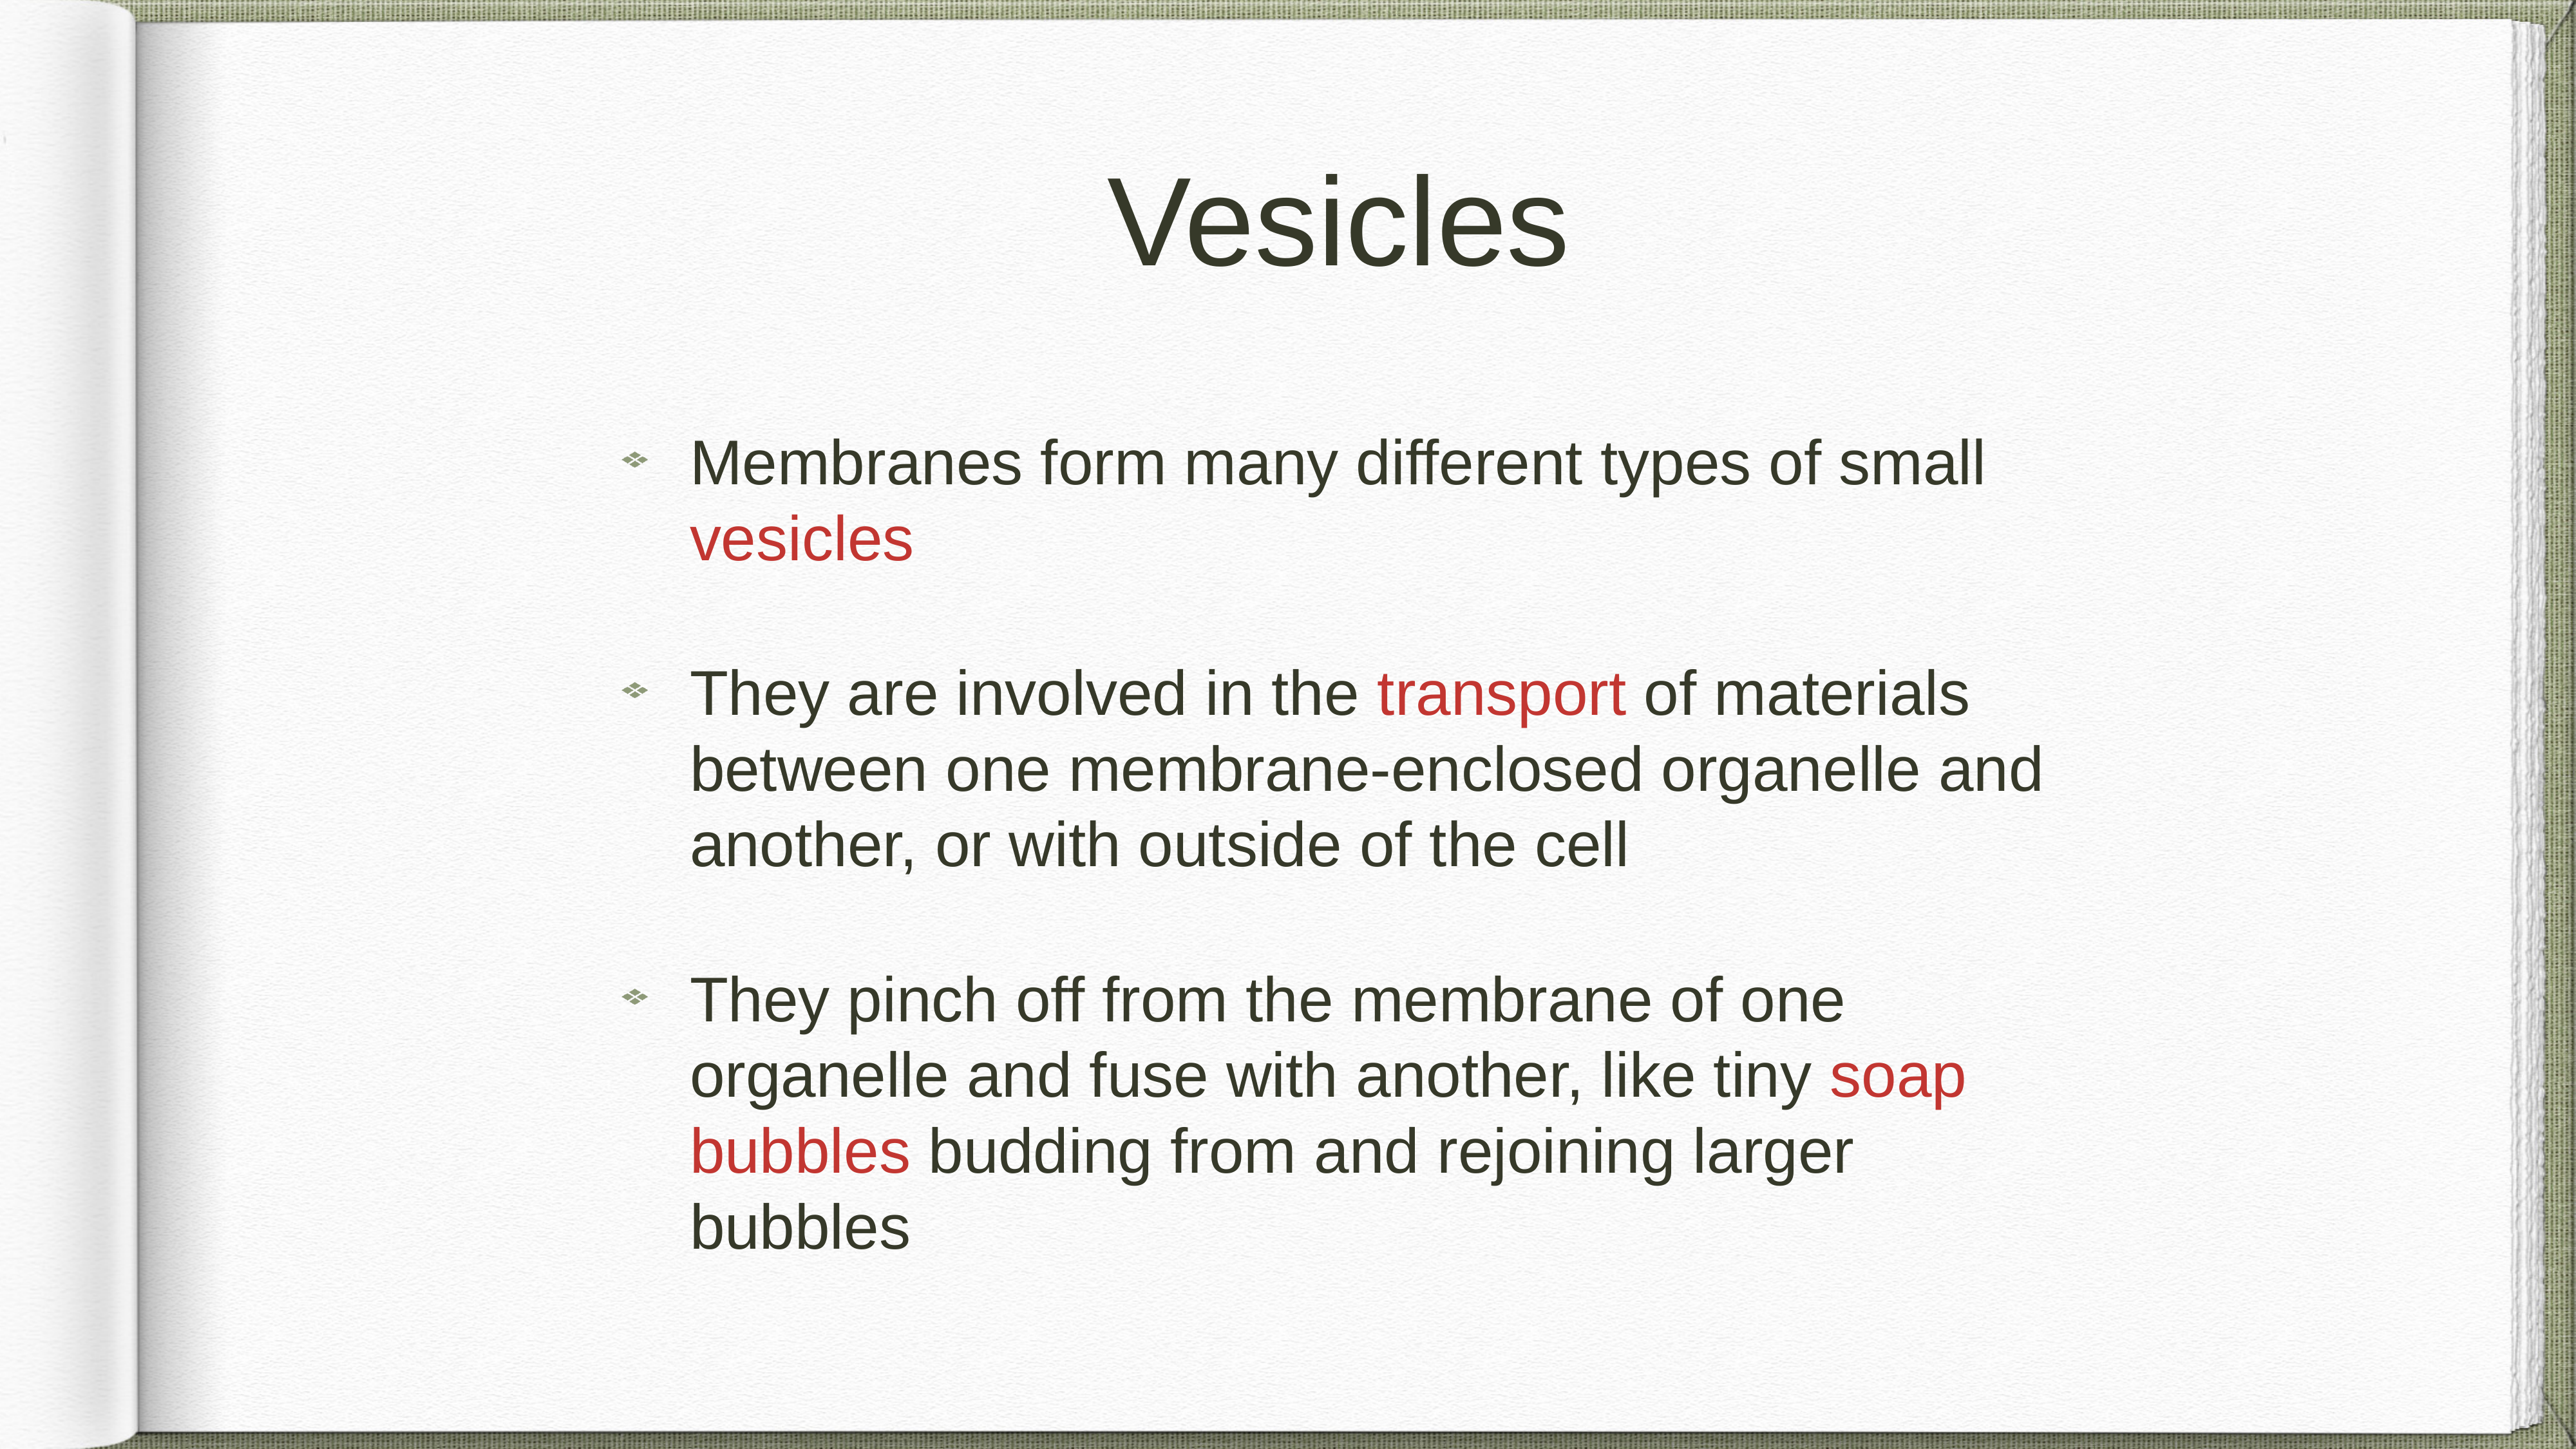

# Vesicles
Membranes form many different types of small vesicles
They are involved in the transport of materials between one membrane-enclosed organelle and another, or with outside of the cell
They pinch off from the membrane of one organelle and fuse with another, like tiny soap bubbles budding from and rejoining larger bubbles